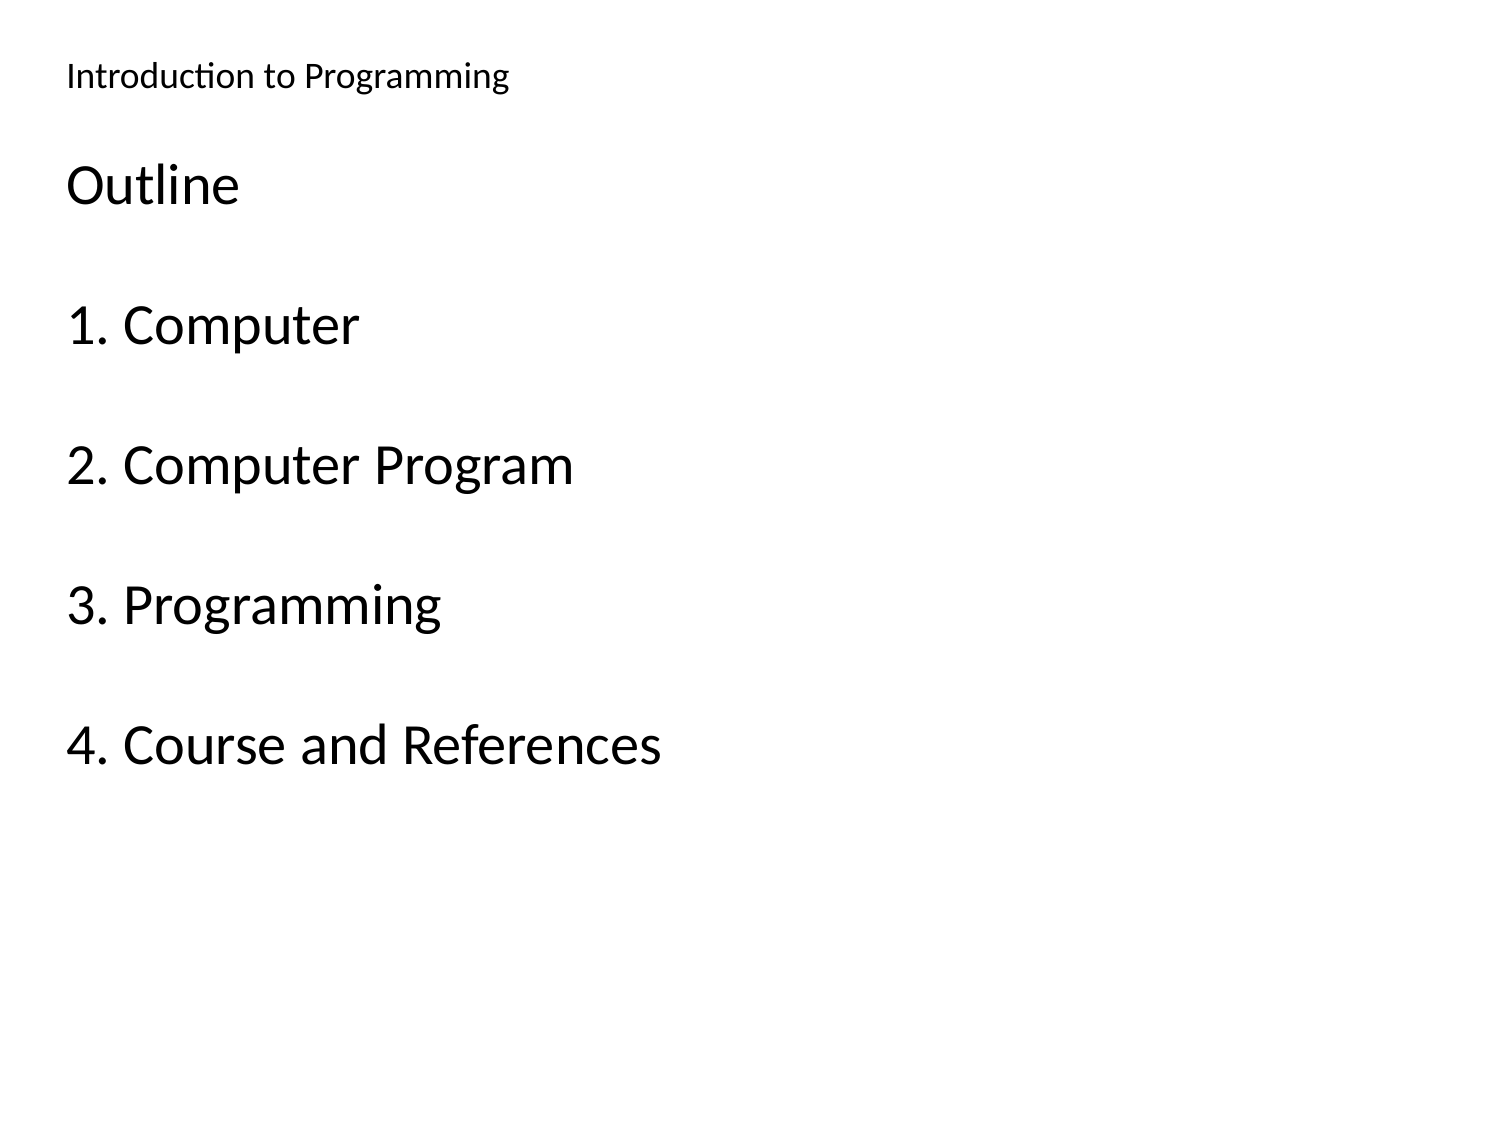

Introduction to Programming
Outline

1. Computer

2. Computer Program

3. Programming

4. Course and References